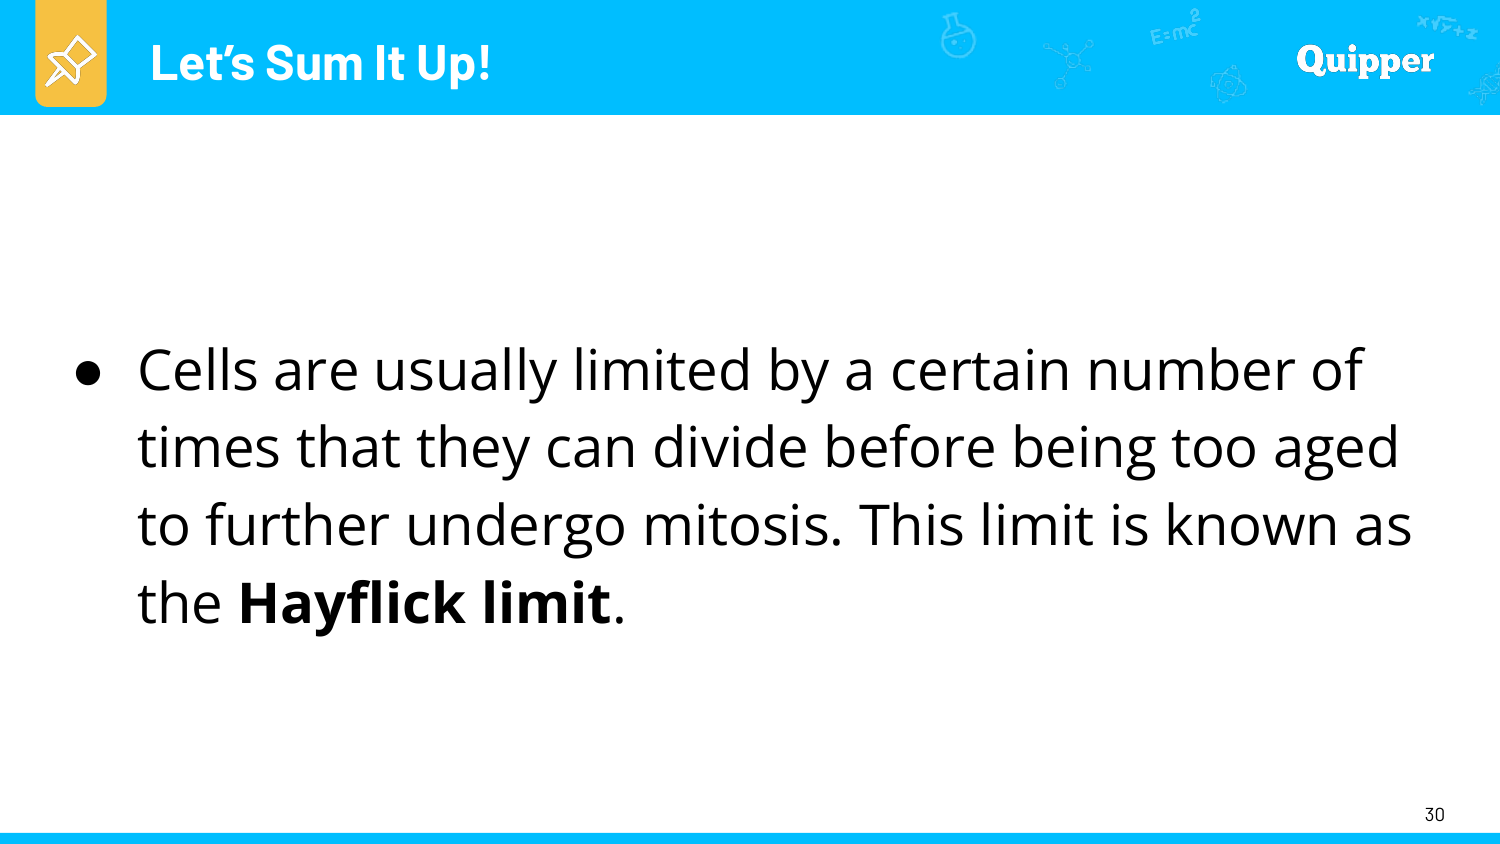

Cells are usually limited by a certain number of times that they can divide before being too aged to further undergo mitosis. This limit is known as the Hayflick limit.
30